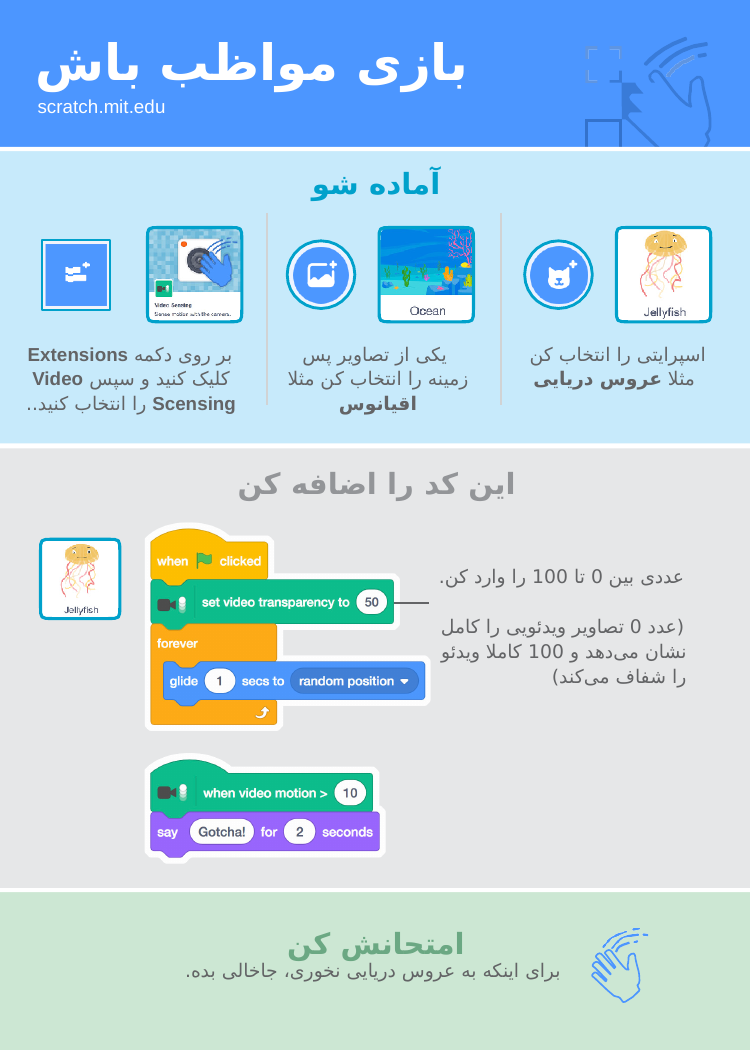

# بازی مواظب باش
scratch.mit.edu

آماده شو

یکی از تصاویر پس زمینه را انتخاب کن مثلا اقیانوس
بر روی دکمه Extensions کلیک کنید و سپس Video Scensing را انتخاب کنید..
اسپرایتی را انتخاب کن مثلا عروس دریایی

این کد را اضافه کن

عددی بین 0 تا 100 را وارد کن.

(عدد 0 تصاویر ویدئویی را کامل نشان می‌دهد و 100 کاملا ویدئو را شفاف می‌کند)

امتحانش کن

برای اینکه به عروس دریایی نخوری، جاخالی بده.